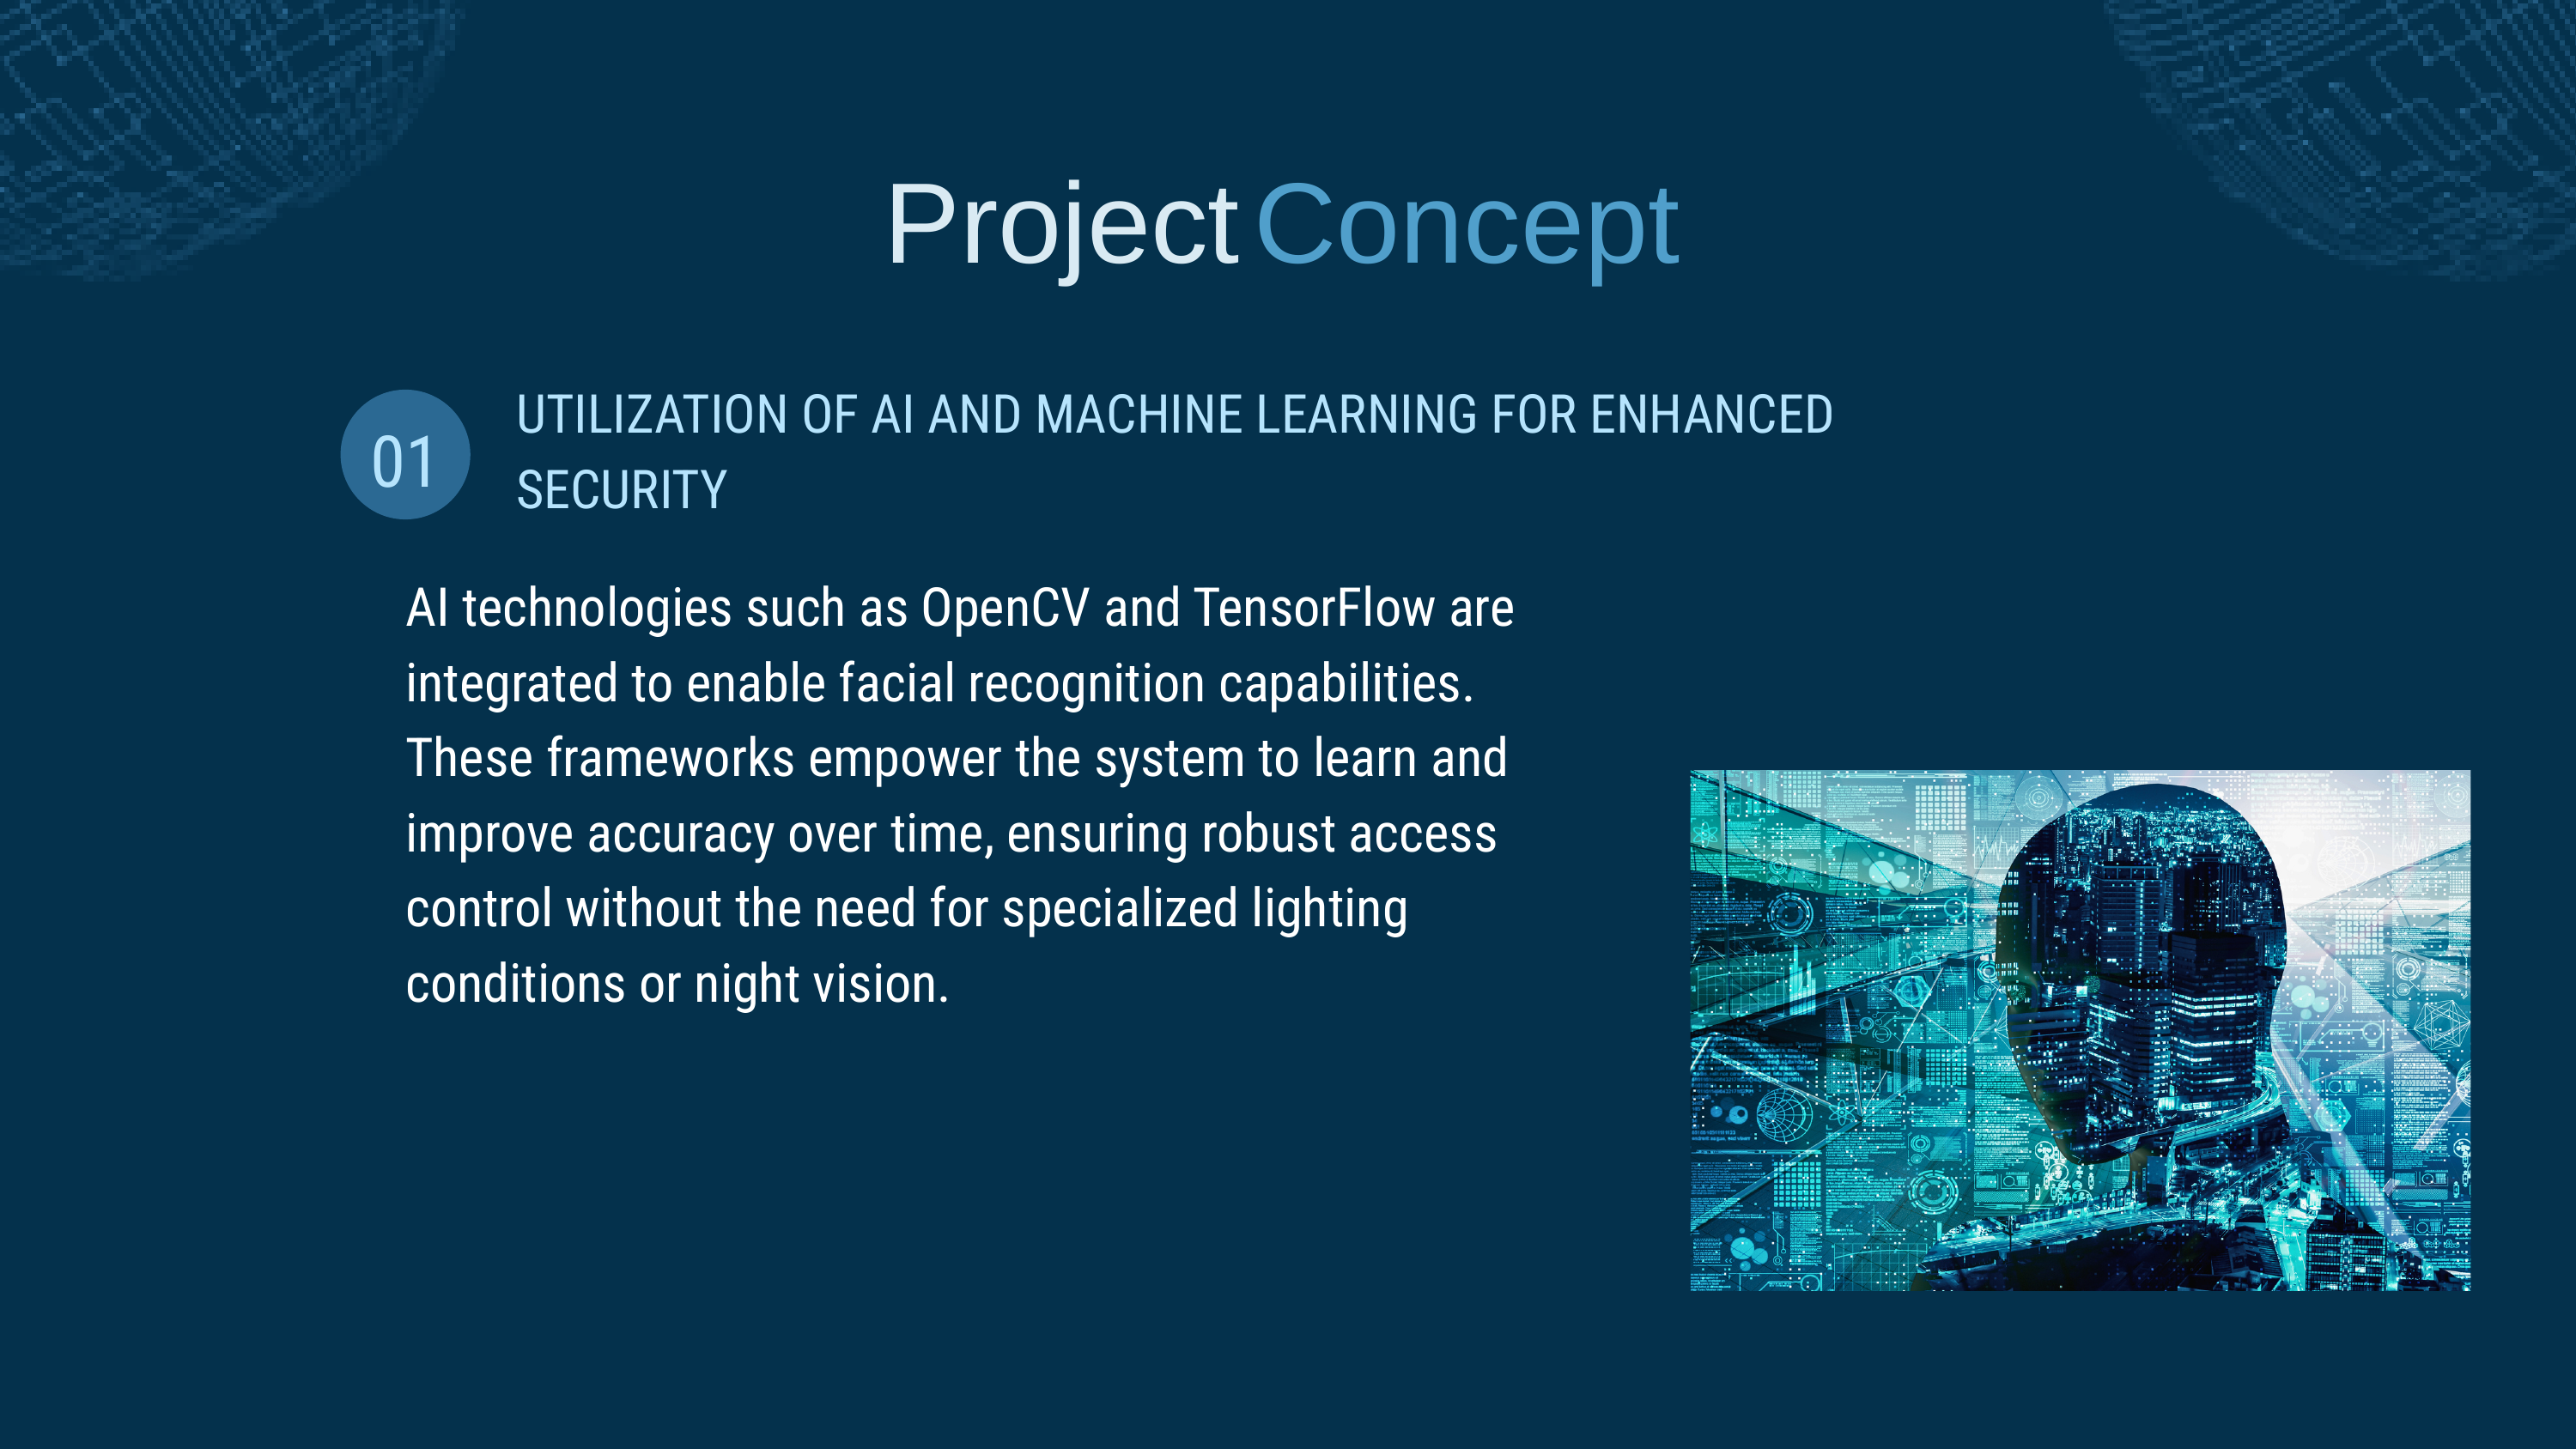

Project
Concept
UTILIZATION OF AI AND MACHINE LEARNING FOR ENHANCED SECURITY

01
AI technologies such as OpenCV and TensorFlow are integrated to enable facial recognition capabilities. These frameworks empower the system to learn and improve accuracy over time, ensuring robust access control without the need for specialized lighting conditions or night vision.